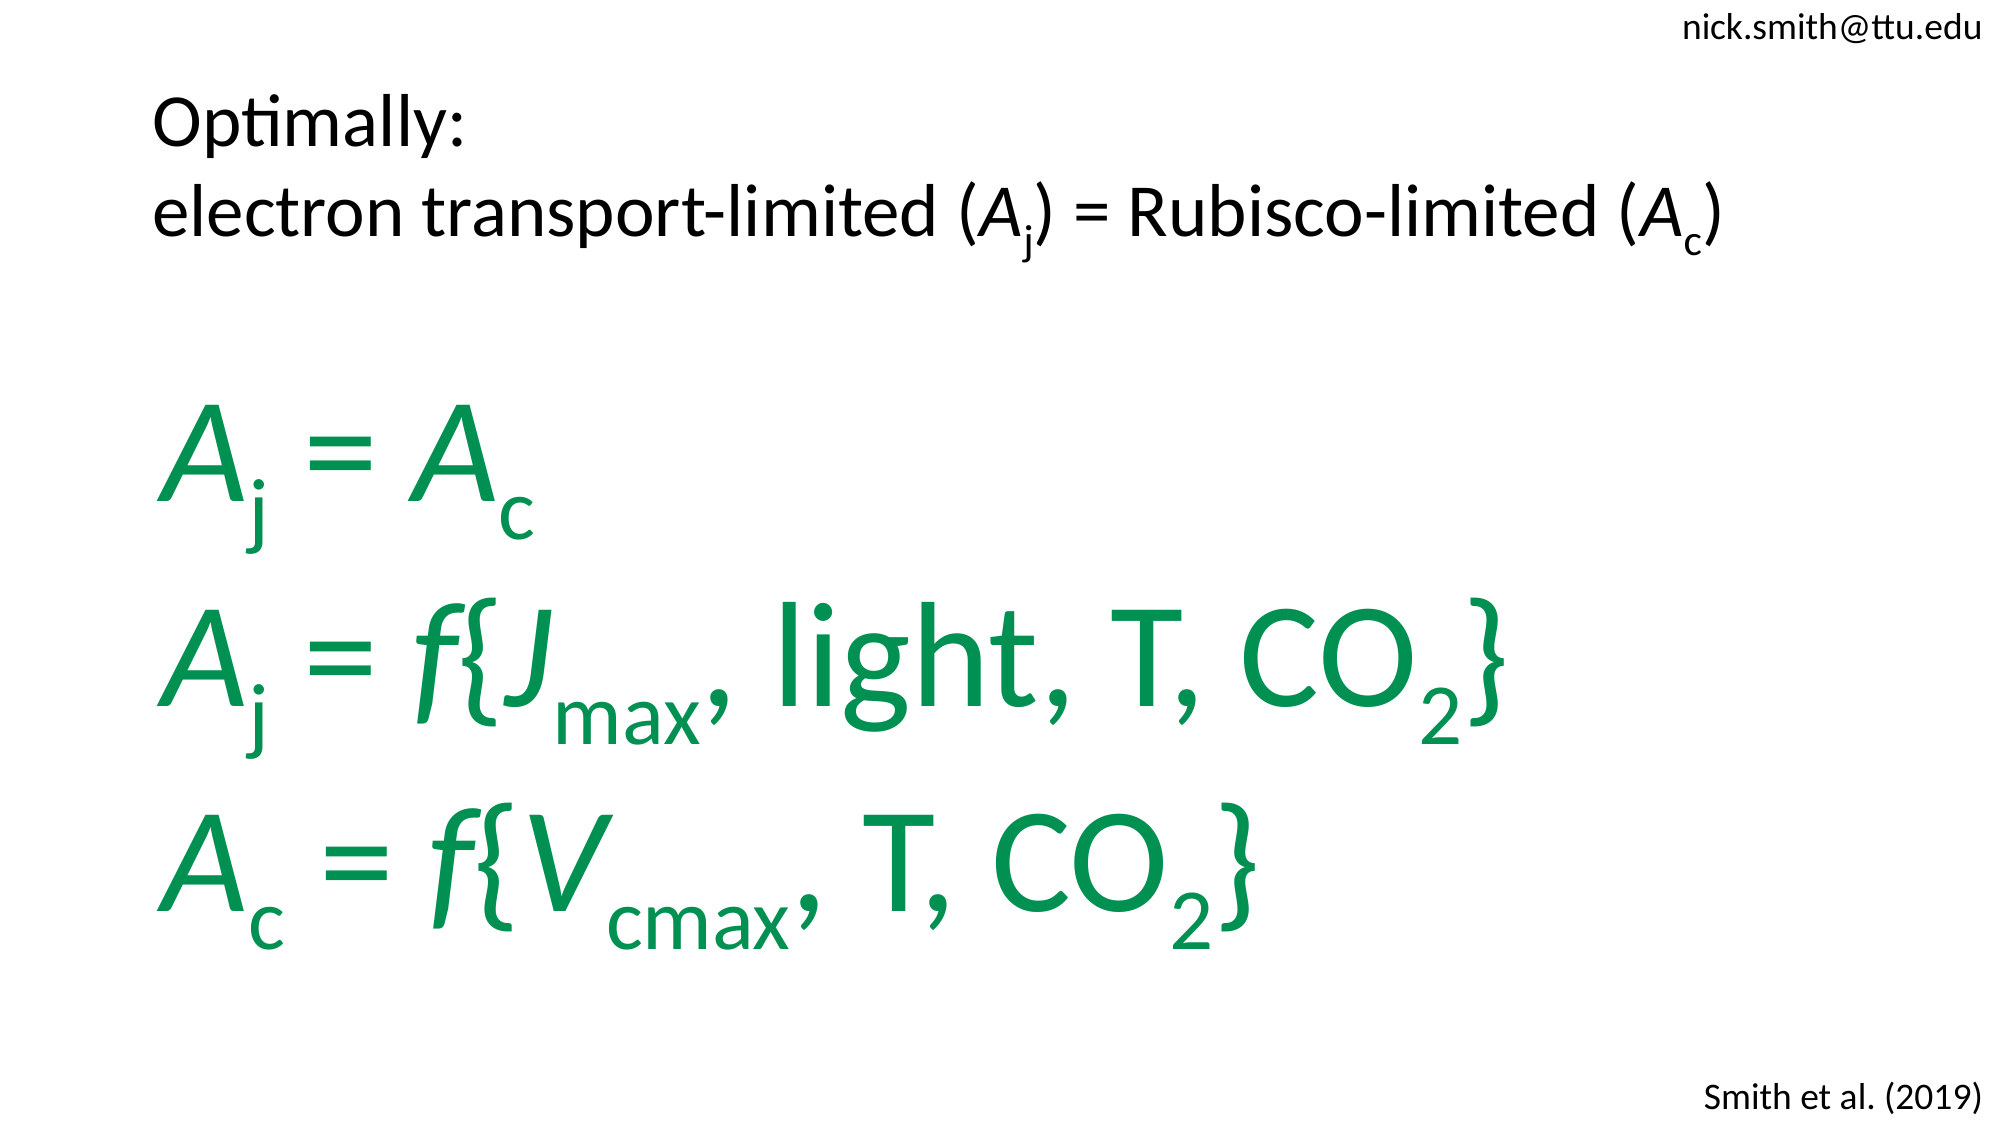

nick.smith@ttu.edu
# Optimally: electron transport-limited (Aj) = Rubisco-limited (Ac)
Aj = Ac
Aj = f{Jmax, light, T, CO2}
Ac = f{Vcmax, T, CO2}
Smith et al. (2019)